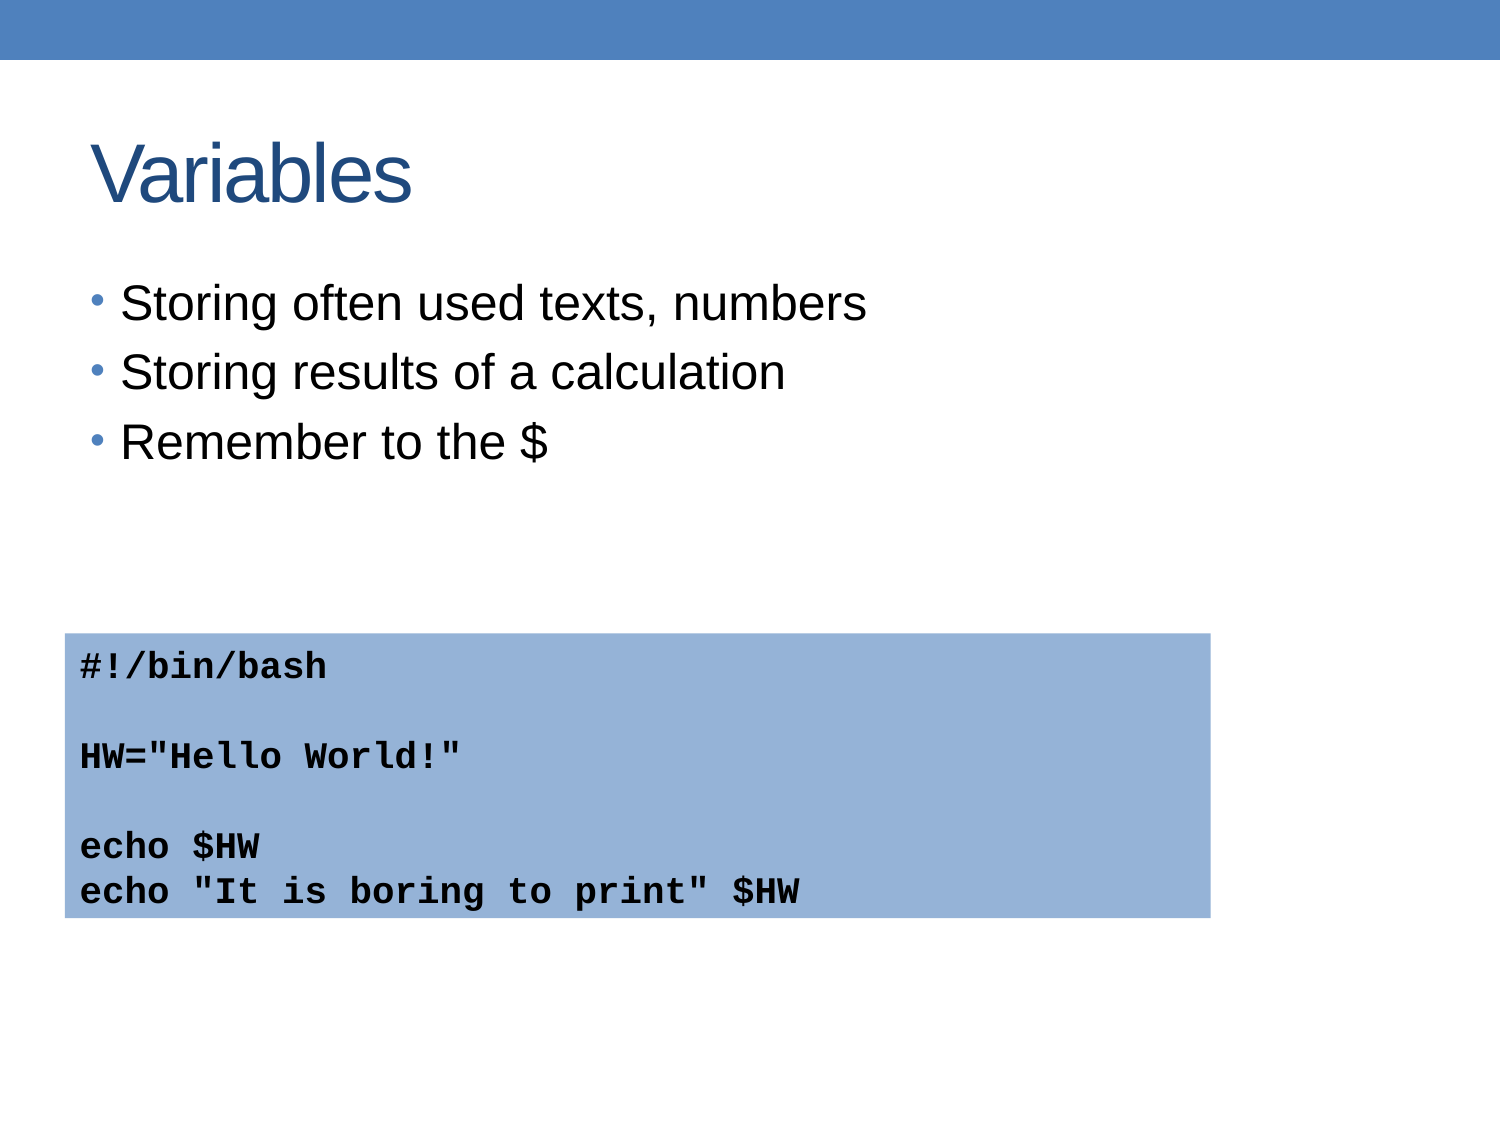

# Variables
Storing often used texts, numbers
Storing results of a calculation
Remember to the $
#!/bin/bash

HW="Hello World!"

echo $HW
echo "It is boring to print" $HW